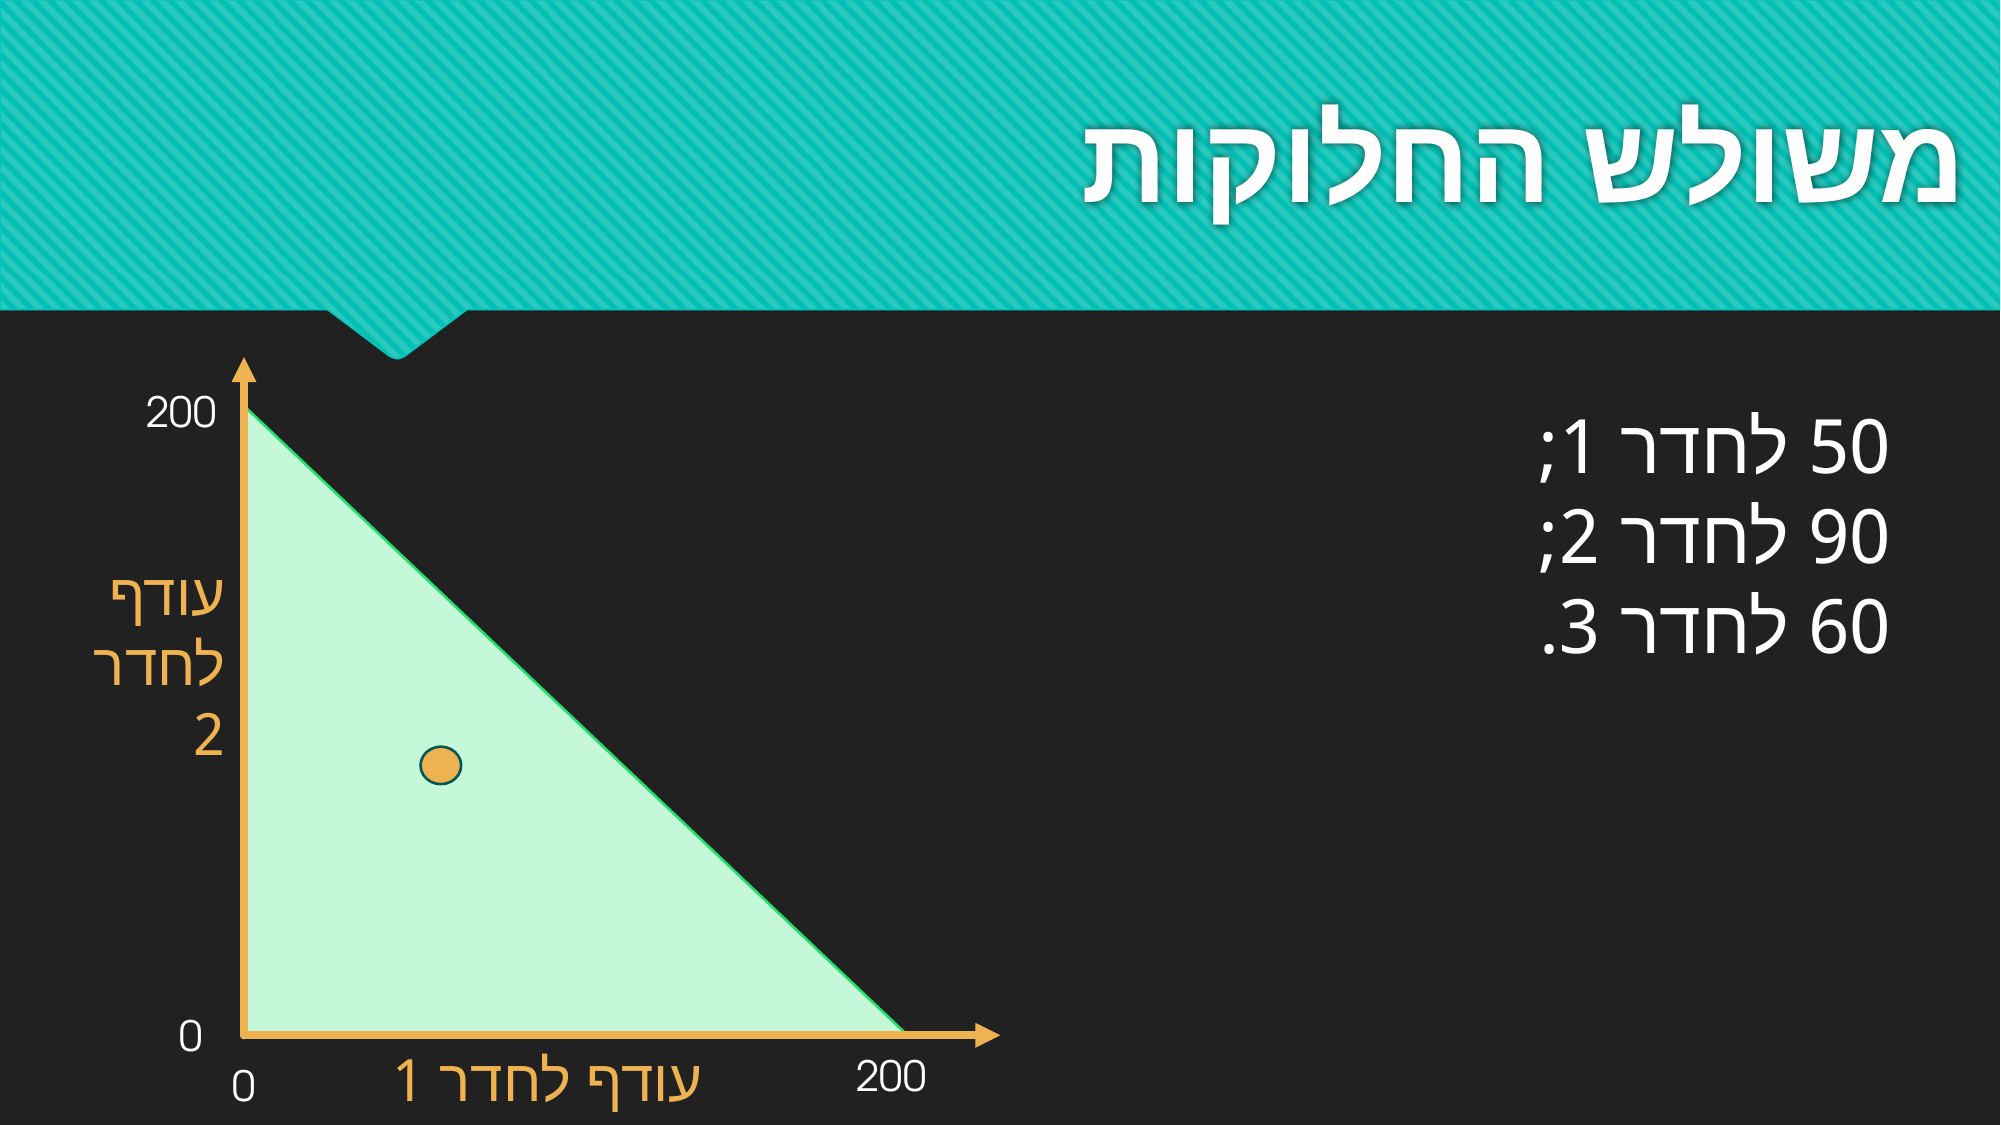

# משולש החלוקות
200
50 לחדר 1;
90 לחדר 2;
60 לחדר 3.

עודף
לחדר
2

0
עודף לחדר 1
200
0